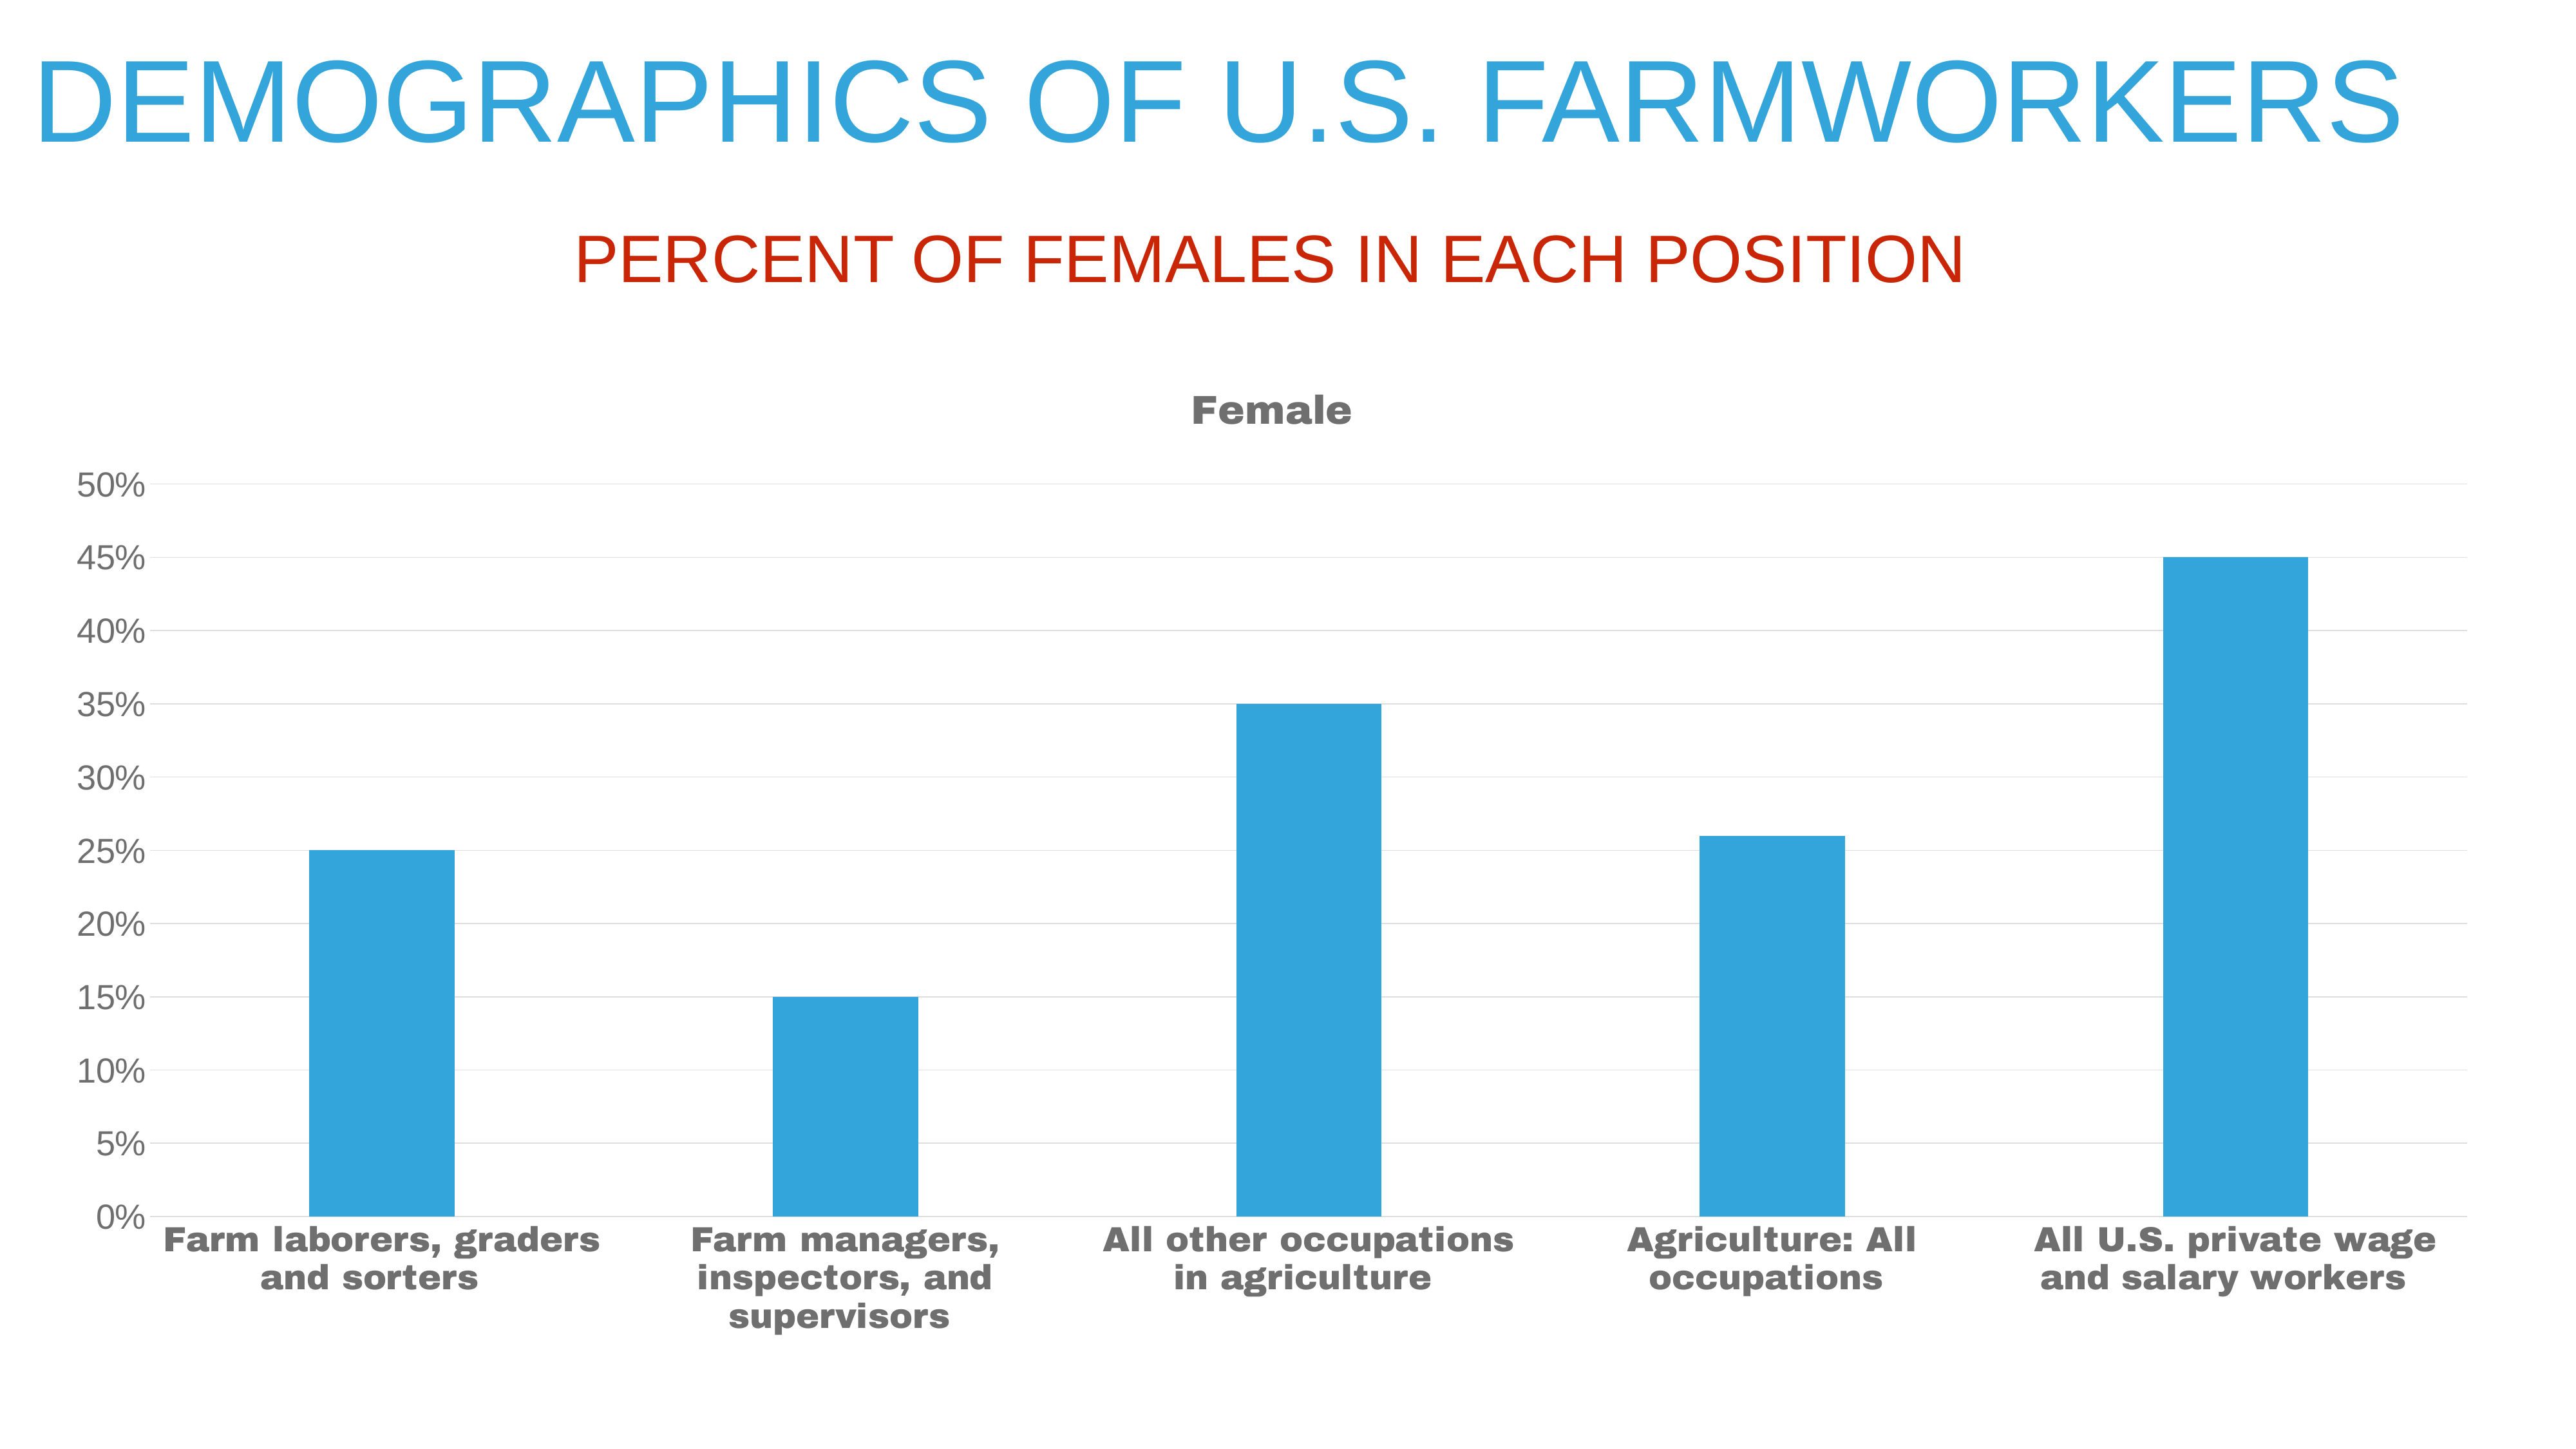

DEMOGRAPHICS OF U.S. FARMWORKERS
PERCENT OF FEMALES IN EACH POSITION

### Chart:

| Category | Female |
|---|---|
| Farm laborers, graders and sorters   | 0.25 |
| Farm managers, inspectors, and supervisors  | 0.15 |
| All other occupations in agriculture  | 0.35 |
| Agriculture: All occupations  | 0.26 |
| All U.S. private wage and salary workers   | 0.45 |